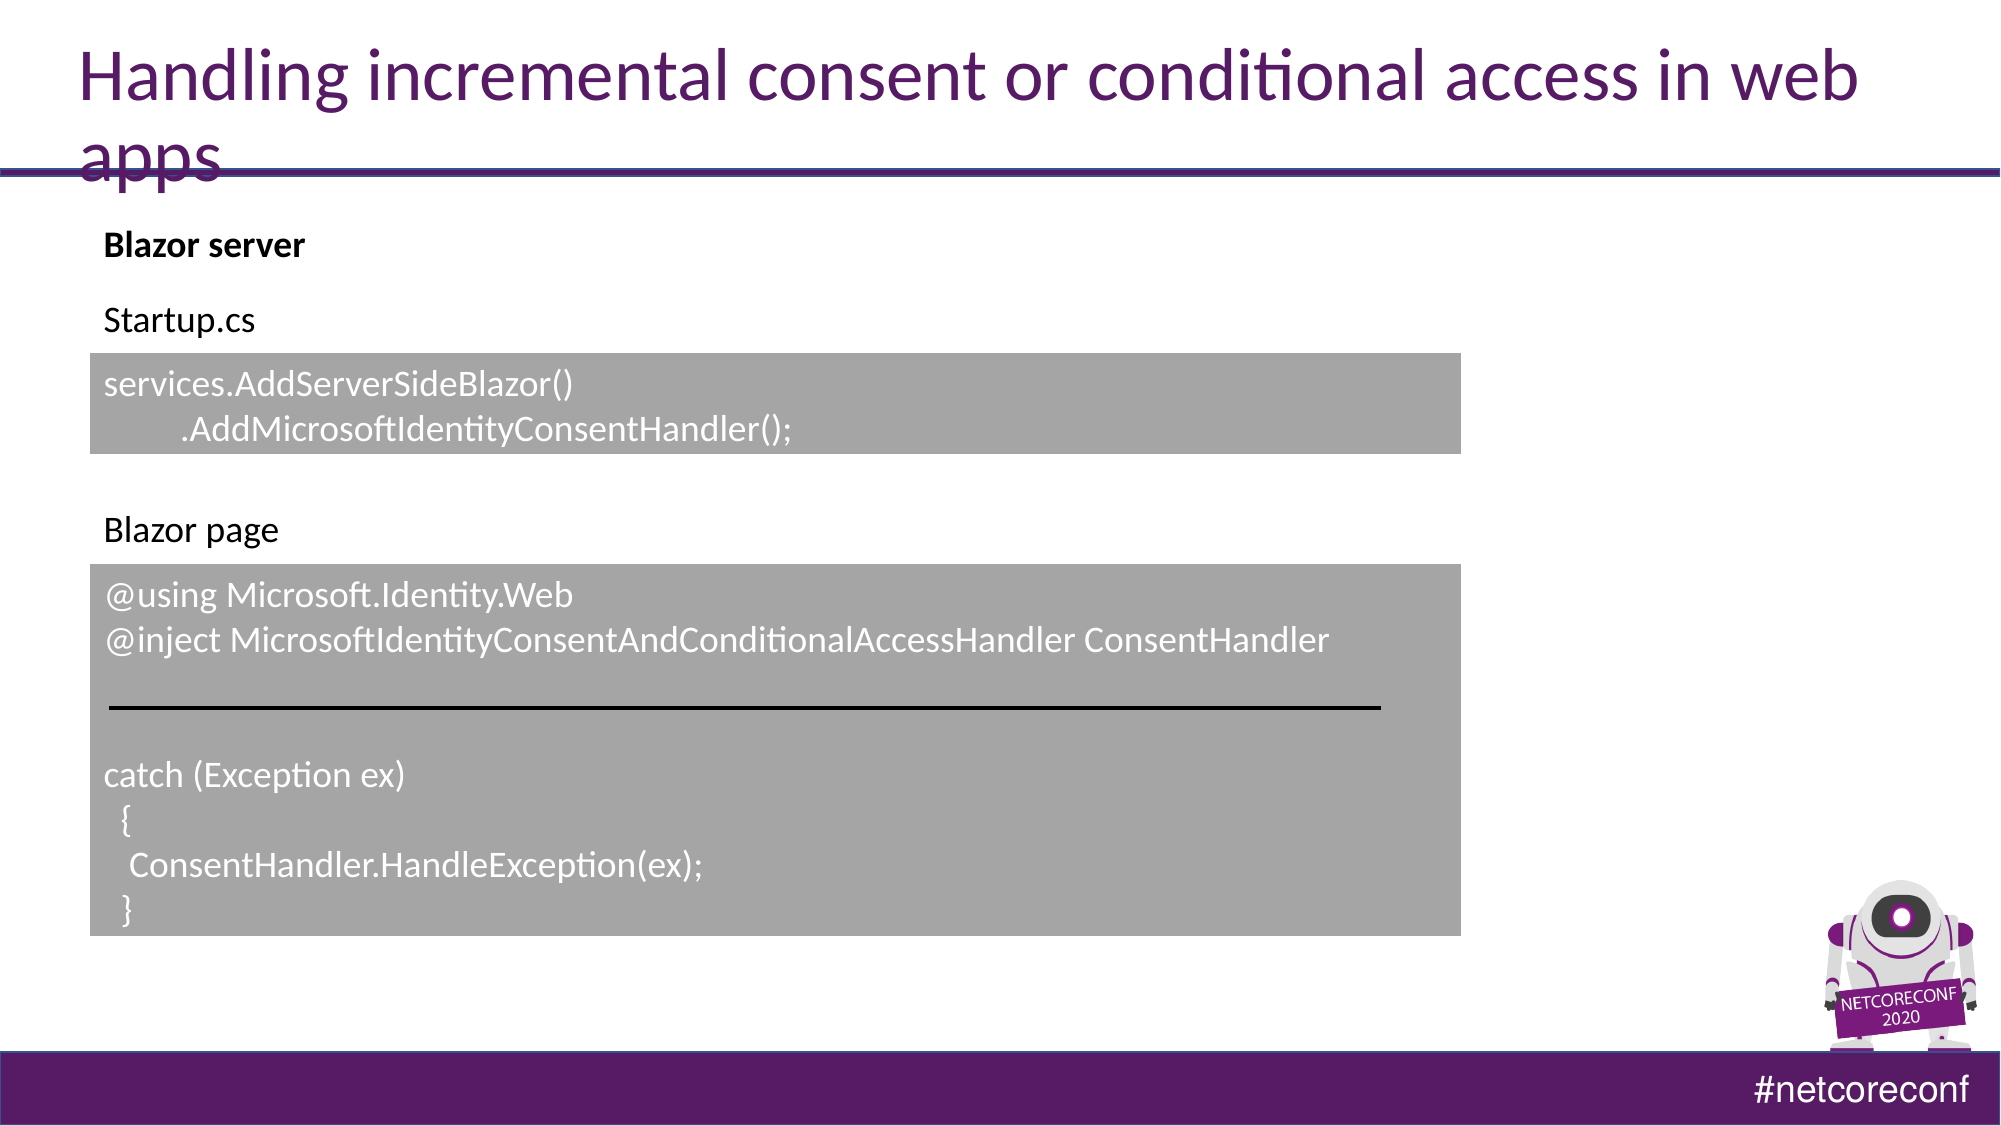

# Handling incremental consent or conditional access in web apps
Blazor server
Startup.cs
services.AddServerSideBlazor()
         .AddMicrosoftIdentityConsentHandler();
Blazor page
@using Microsoft.Identity.Web
@inject MicrosoftIdentityConsentAndConditionalAccessHandler ConsentHandler

catch (Exception ex)
  {
   ConsentHandler.HandleException(ex);
  }